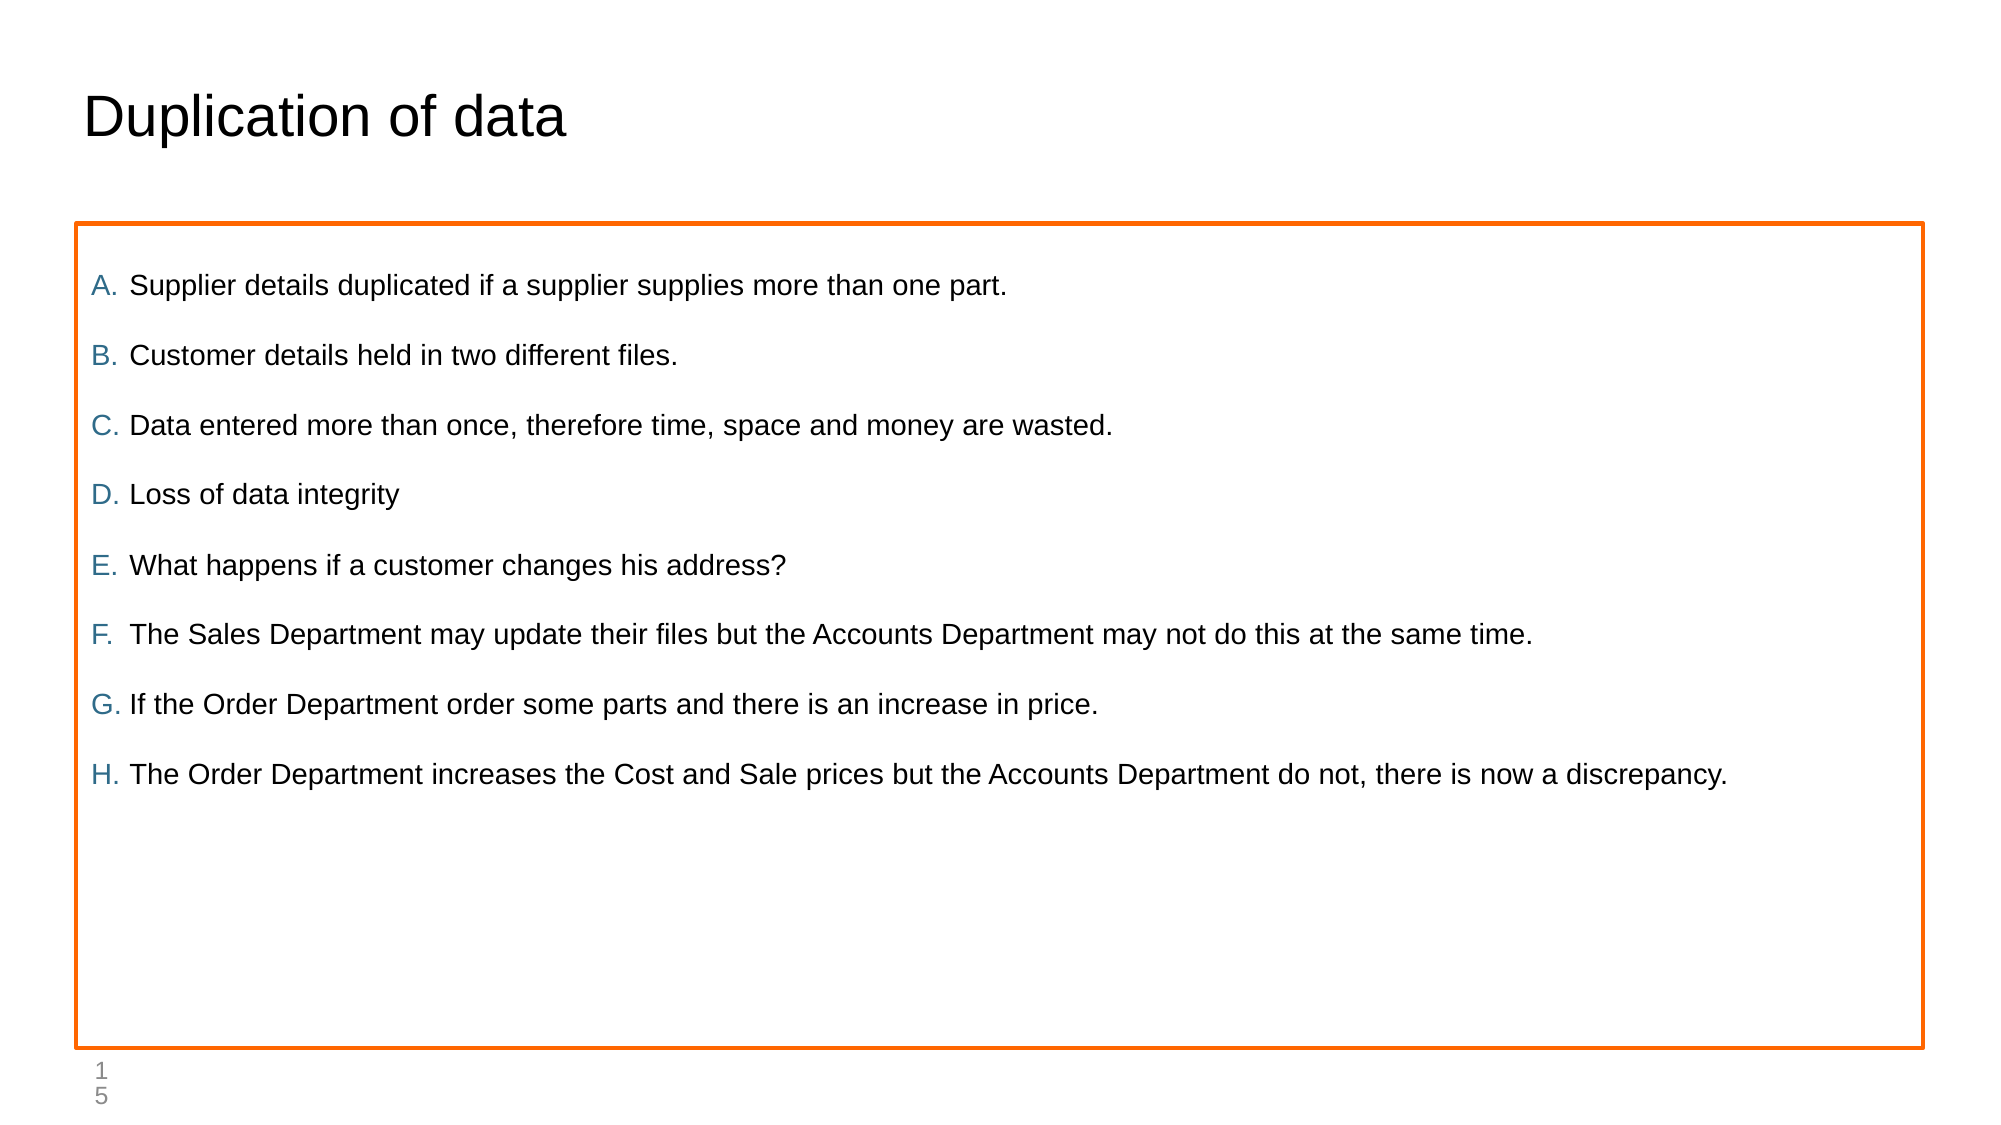

# Duplication of data
Supplier details duplicated if a supplier supplies more than one part.
Customer details held in two different files.
Data entered more than once, therefore time, space and money are wasted.
Loss of data integrity
What happens if a customer changes his address?
The Sales Department may update their files but the Accounts Department may not do this at the same time.
If the Order Department order some parts and there is an increase in price.
The Order Department increases the Cost and Sale prices but the Accounts Department do not, there is now a discrepancy.
15